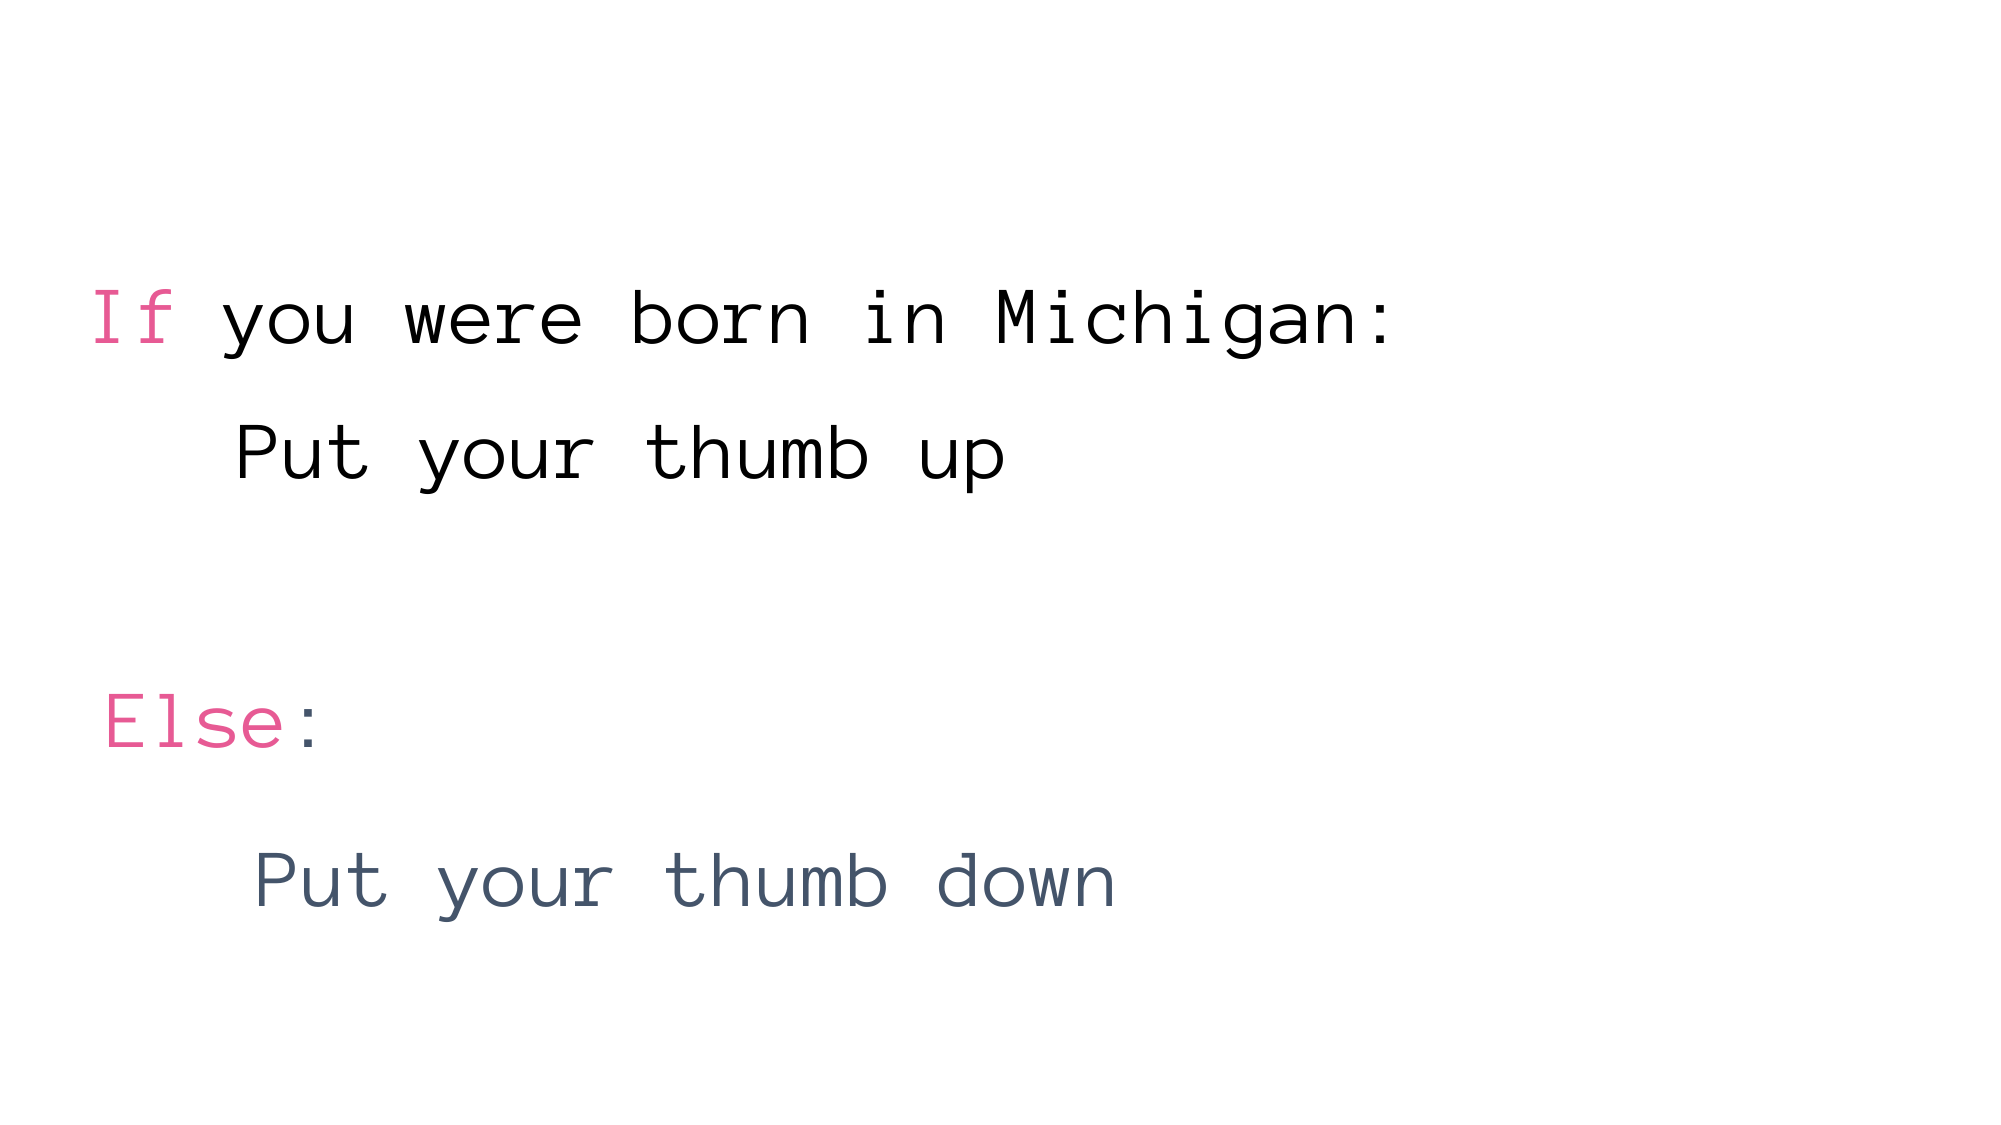

If you were born in Michigan:
	Put your thumb up

Else:
	Put your thumb down